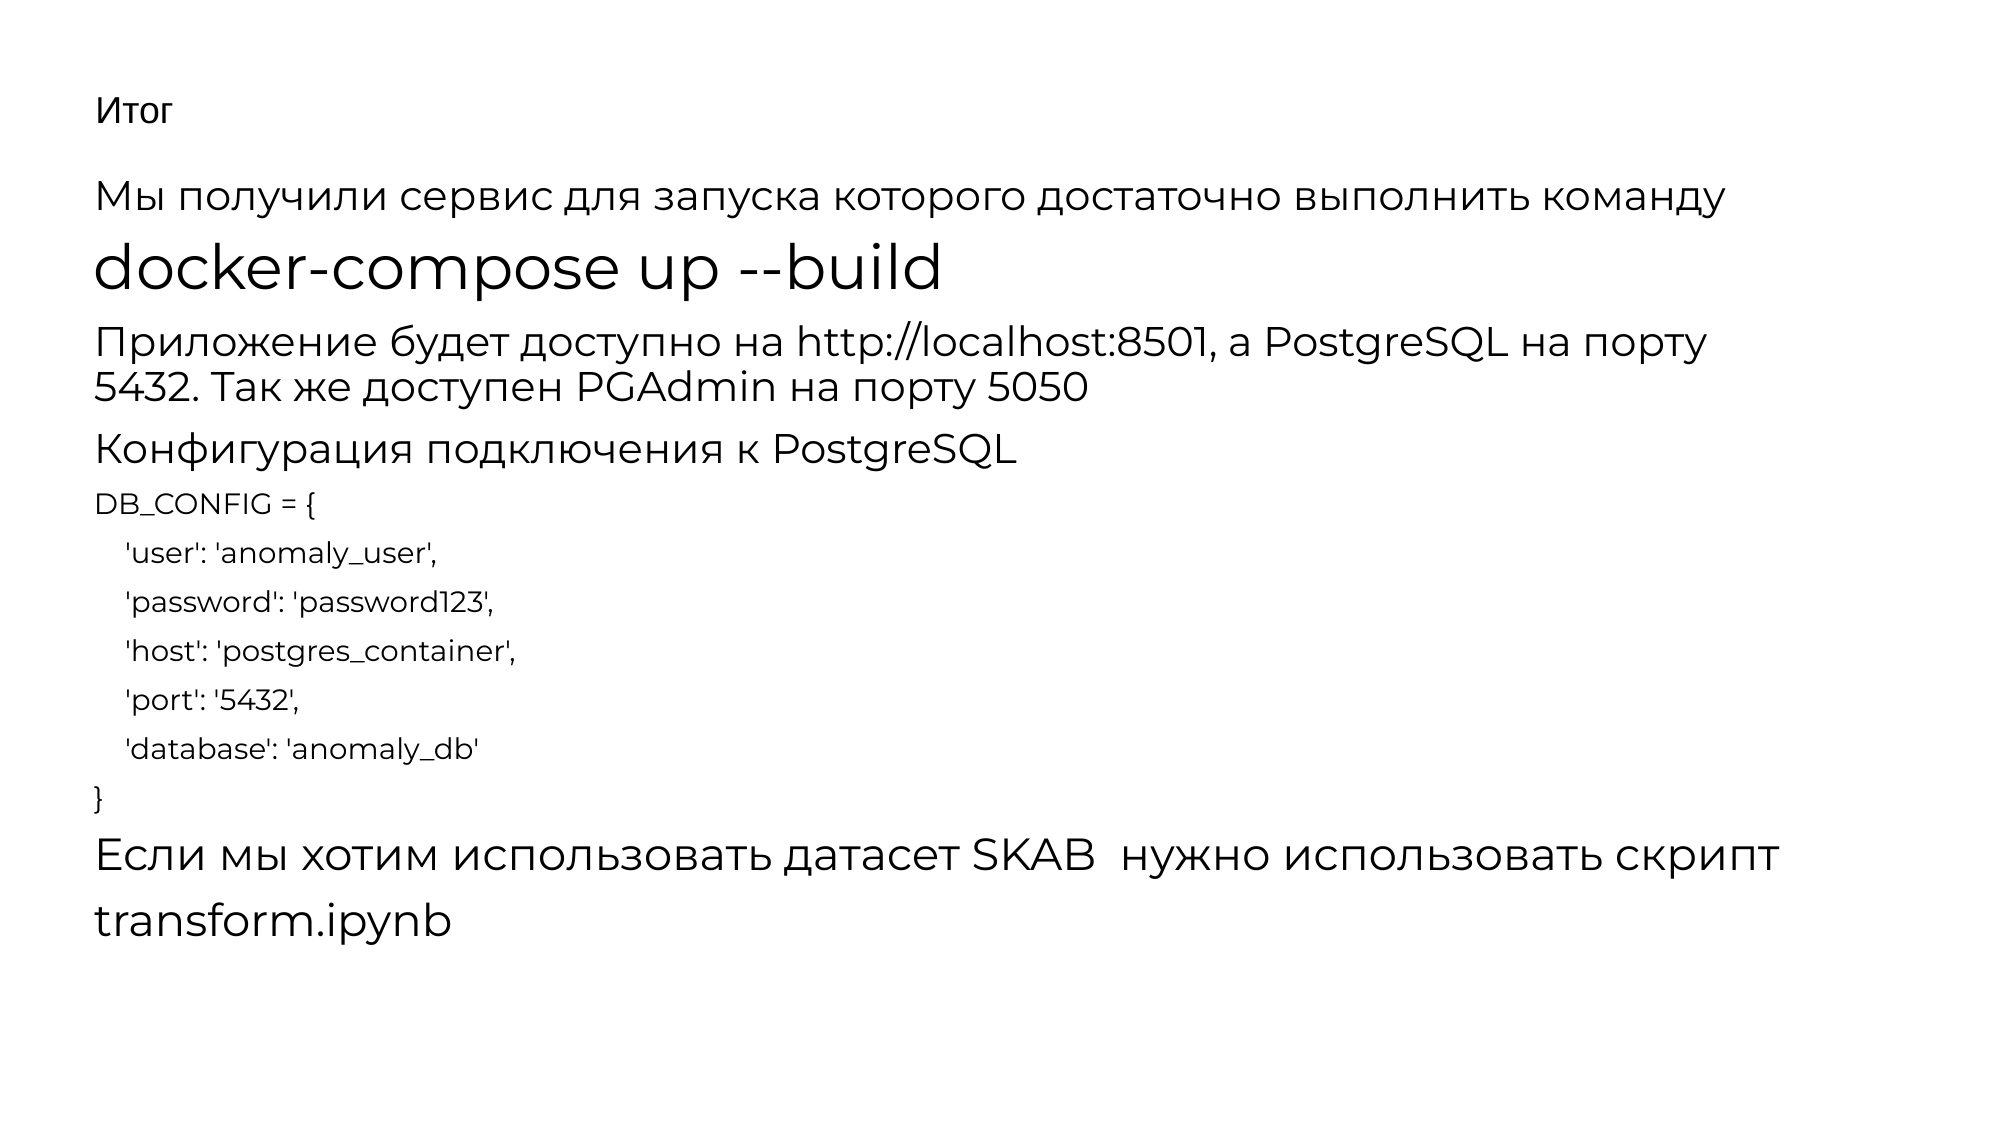

Итог
Мы получили сервис для запуска которого достаточно выполнить команду
docker-compose up --build
Приложение будет доступно на http://localhost:8501, а PostgreSQL на порту 5432. Так же доступен PGAdmin на порту 5050
Конфигурация подключения к PostgreSQL
DB_CONFIG = {
    'user': 'anomaly_user',
    'password': 'password123',
    'host': 'postgres_container',
    'port': '5432',
    'database': 'anomaly_db'
}
Если мы хотим использовать датасет SKAB  нужно использовать скрипт
transform.ipynb